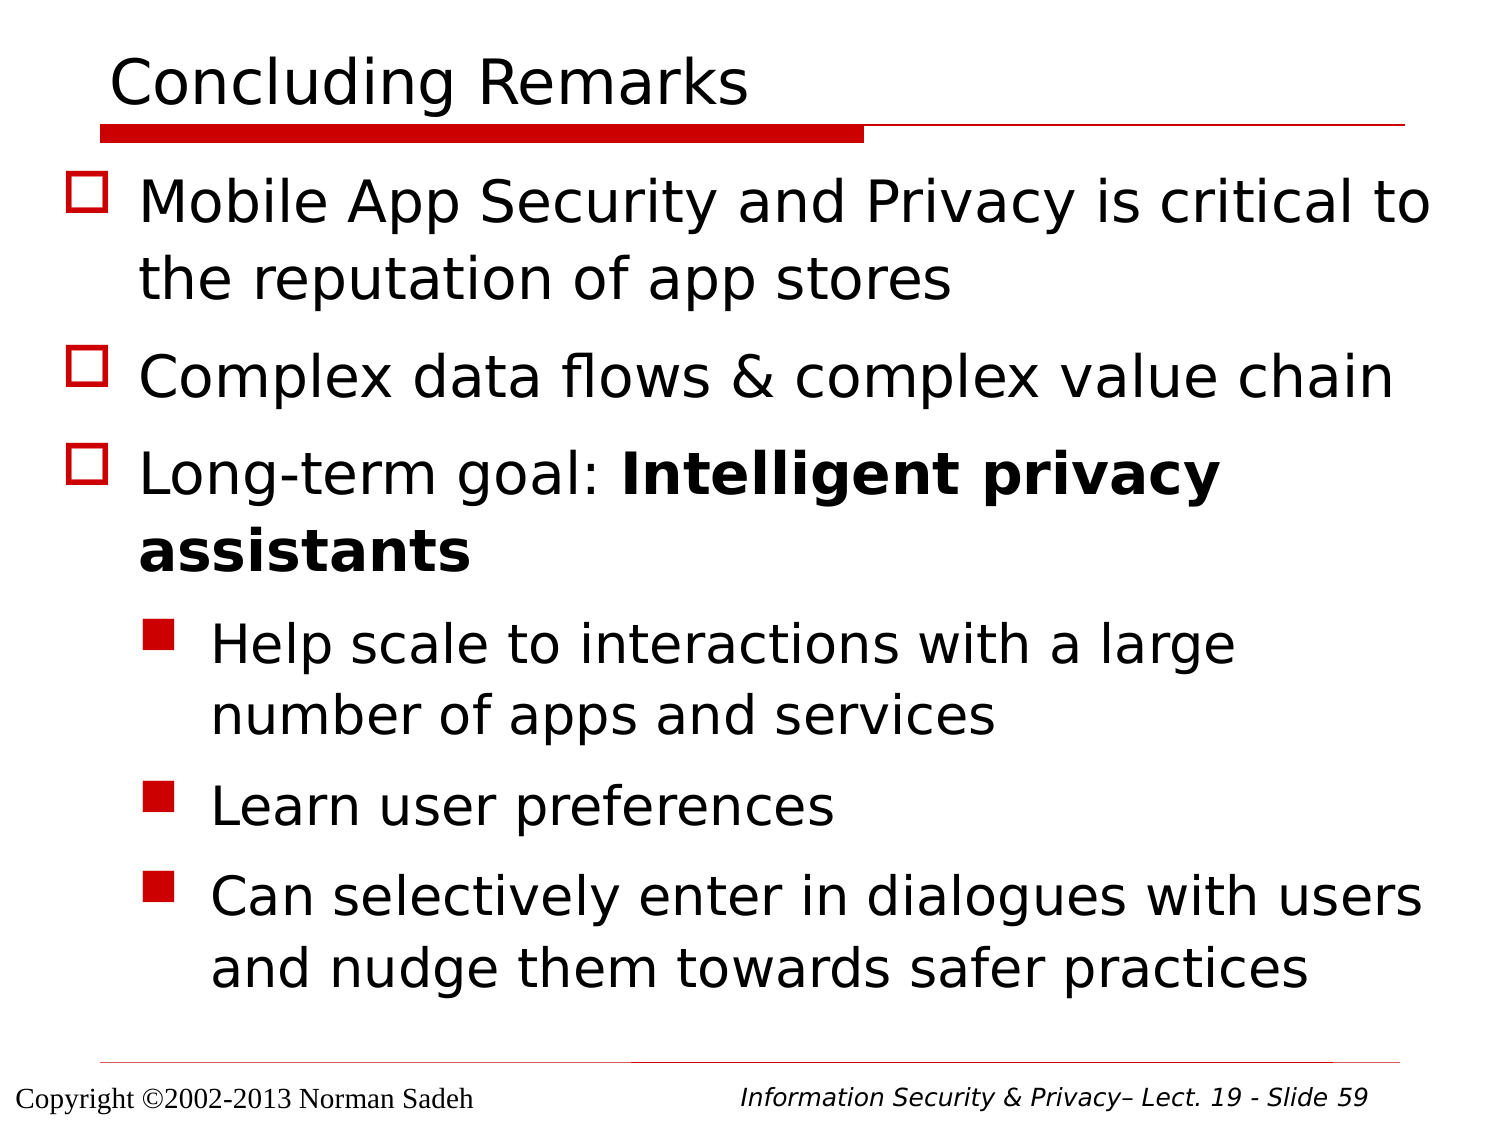

# Concluding Remarks
Mobile App Security and Privacy is critical to the reputation of app stores
Complex data flows & complex value chain
Long-term goal: Intelligent privacy assistants
Help scale to interactions with a large number of apps and services
Learn user preferences
Can selectively enter in dialogues with users and nudge them towards safer practices